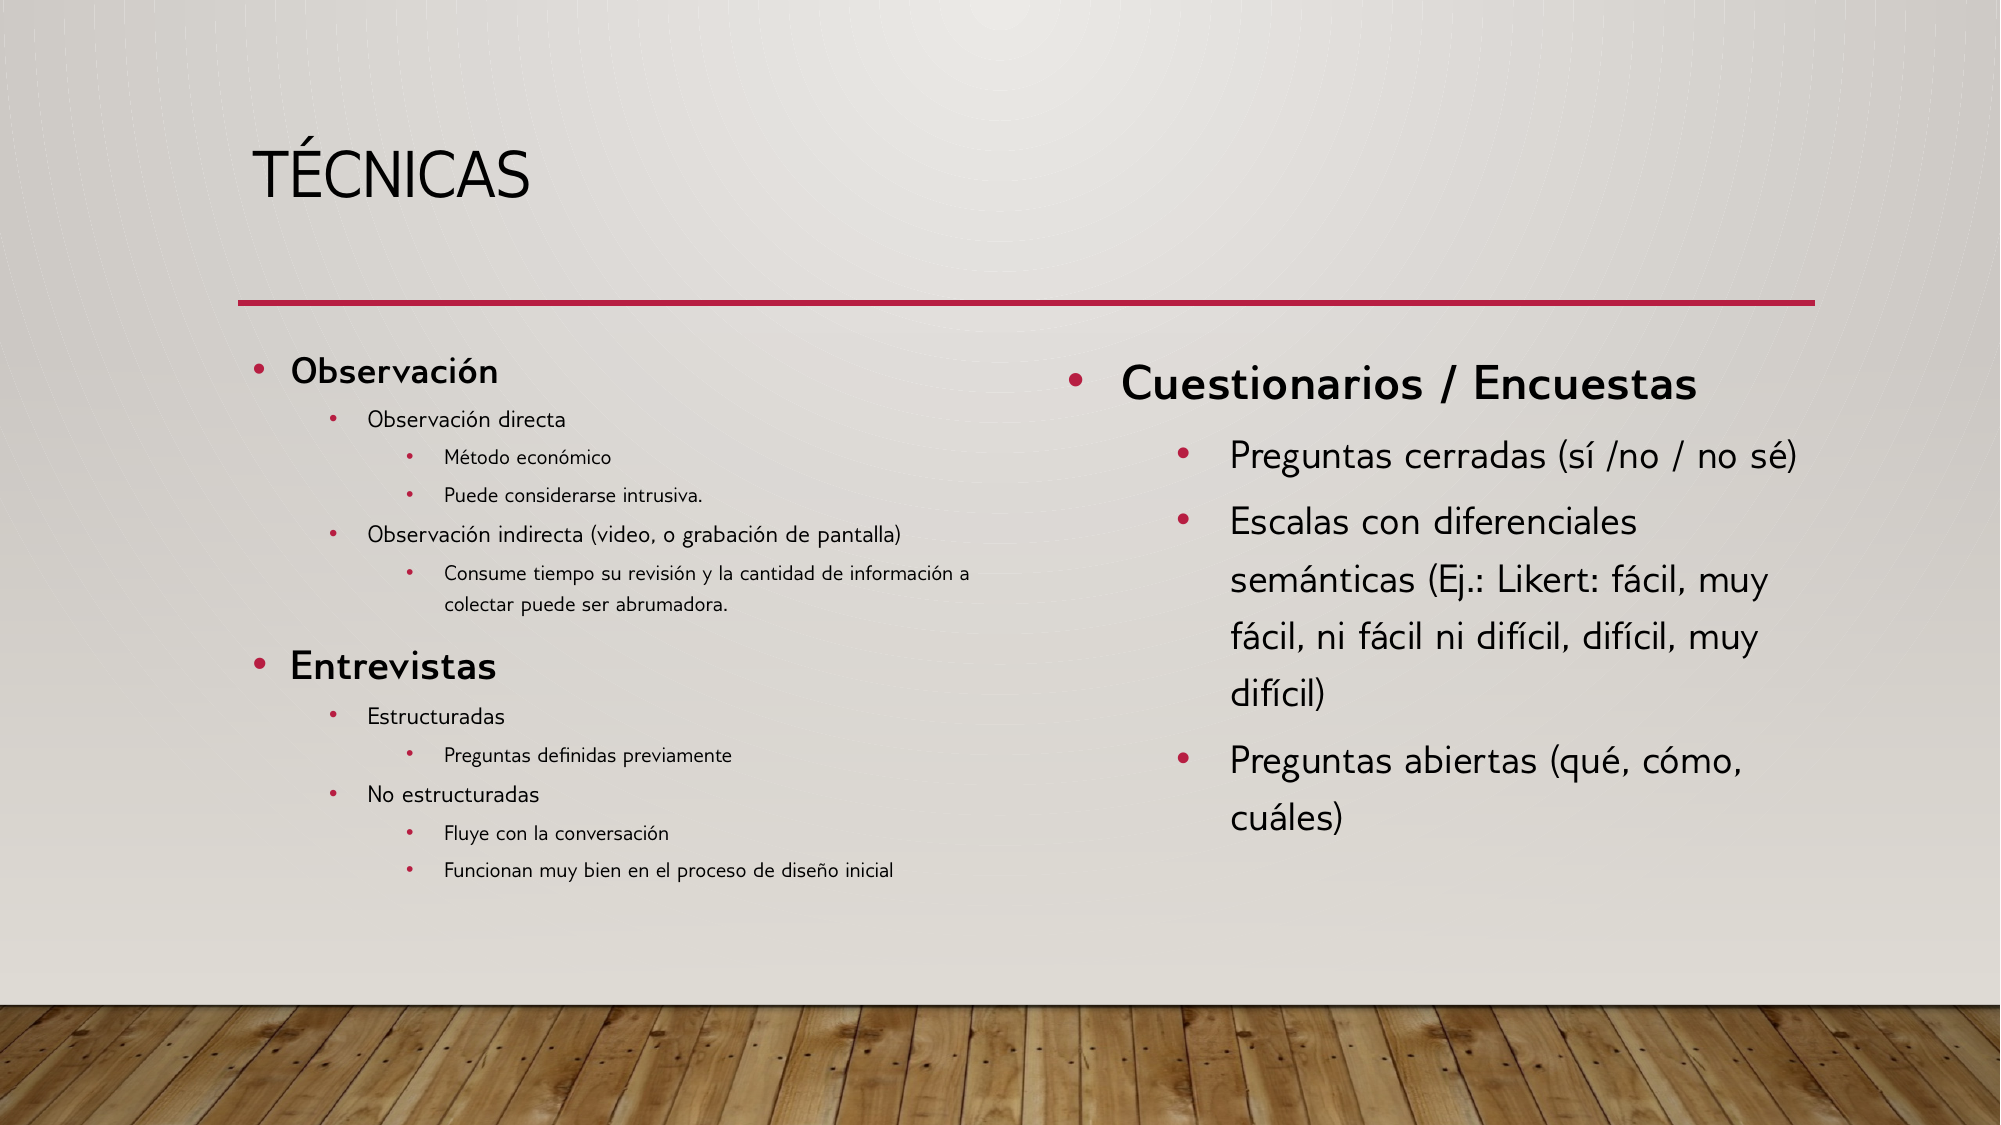

# Técnicas
Observación
Observación directa
Método económico
Puede considerarse intrusiva.
Observación indirecta (video, o grabación de pantalla)
Consume tiempo su revisión y la cantidad de información a colectar puede ser abrumadora.
Entrevistas
Estructuradas
Preguntas definidas previamente
No estructuradas
Fluye con la conversación
Funcionan muy bien en el proceso de diseño inicial
Cuestionarios / Encuestas
Preguntas cerradas (sí /no / no sé)
Escalas con diferenciales semánticas (Ej.: Likert: fácil, muy fácil, ni fácil ni difícil, difícil, muy difícil)
Preguntas abiertas (qué, cómo, cuáles)